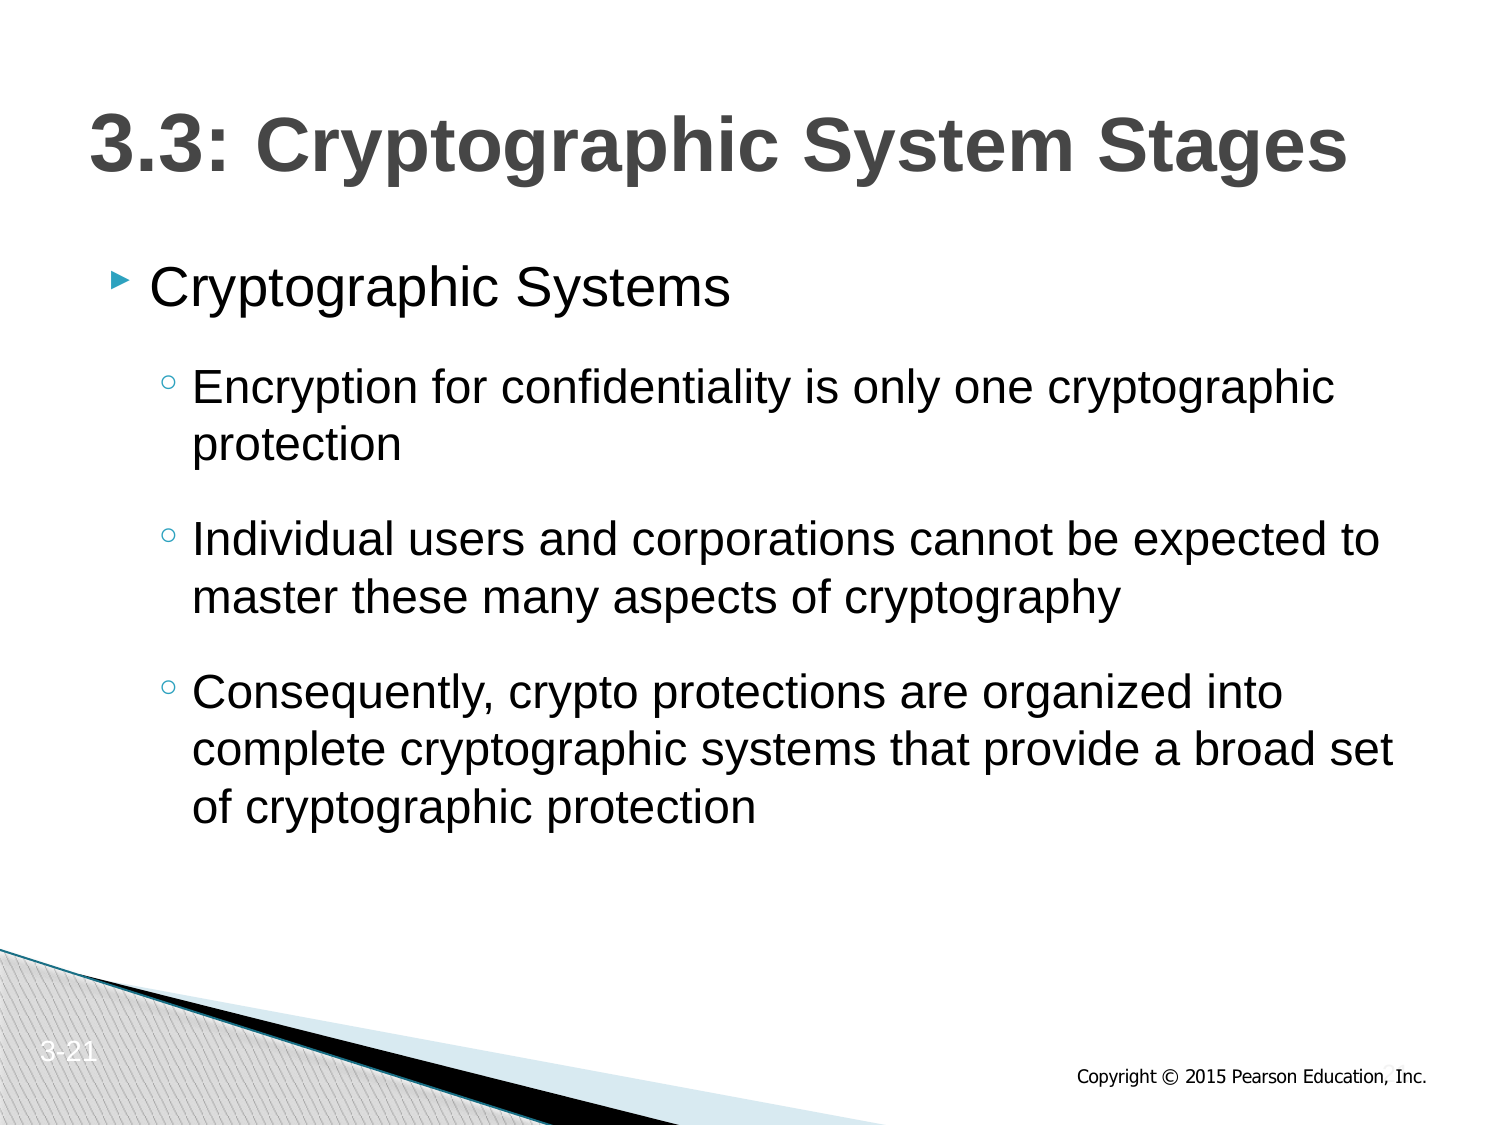

# 3.3: Cryptographic System Stages
Cryptographic Systems
Encryption for confidentiality is only one cryptographic protection
Individual users and corporations cannot be expected to master these many aspects of cryptography
Consequently, crypto protections are organized into complete cryptographic systems that provide a broad set of cryptographic protection
3-21